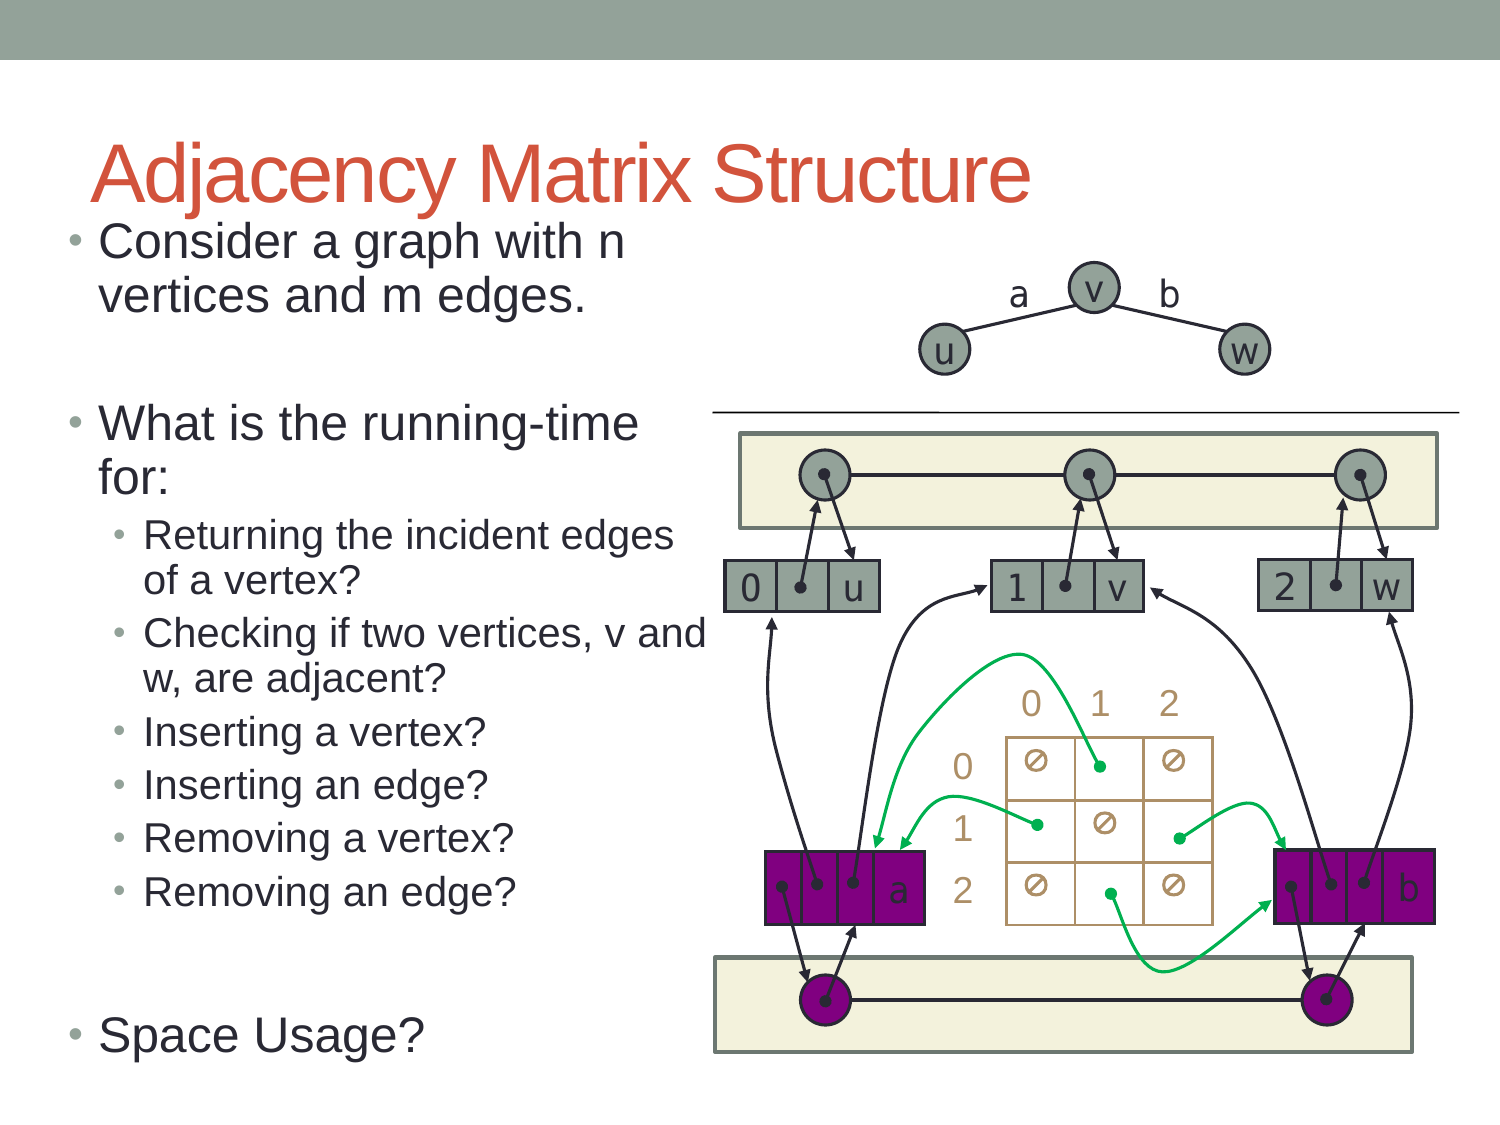

# Adjacency Matrix Structure
Consider a graph with n vertices and m edges.

What is the running-time for:
Returning the incident edges of a vertex?
Checking if two vertices, v and w, are adjacent?
Inserting a vertex?
Inserting an edge?
Removing a vertex?
Removing an edge?

Space Usage?
a
v
b
u
w

2

w
0

u
1

v

|  | 0 | 1 | 2 |
| --- | --- | --- | --- |
| 0 | ∅ |  | ∅ |
| 1 |  | ∅ |  |
| 2 | ∅ |  | ∅ |

b

a